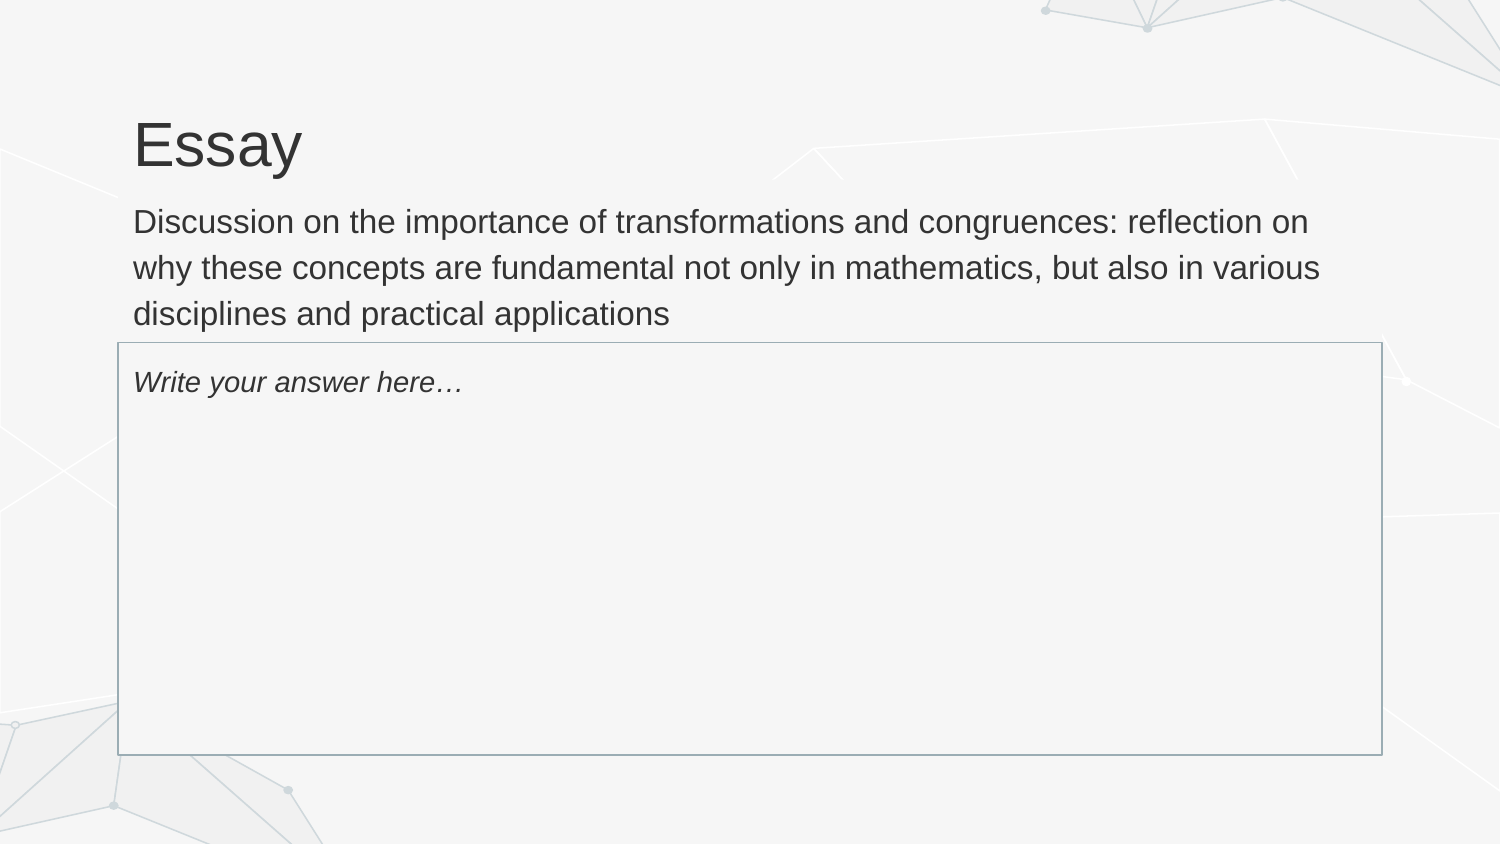

# Essay
Discussion on the importance of transformations and congruences: reflection on why these concepts are fundamental not only in mathematics, but also in various disciplines and practical applications
Write your answer here…